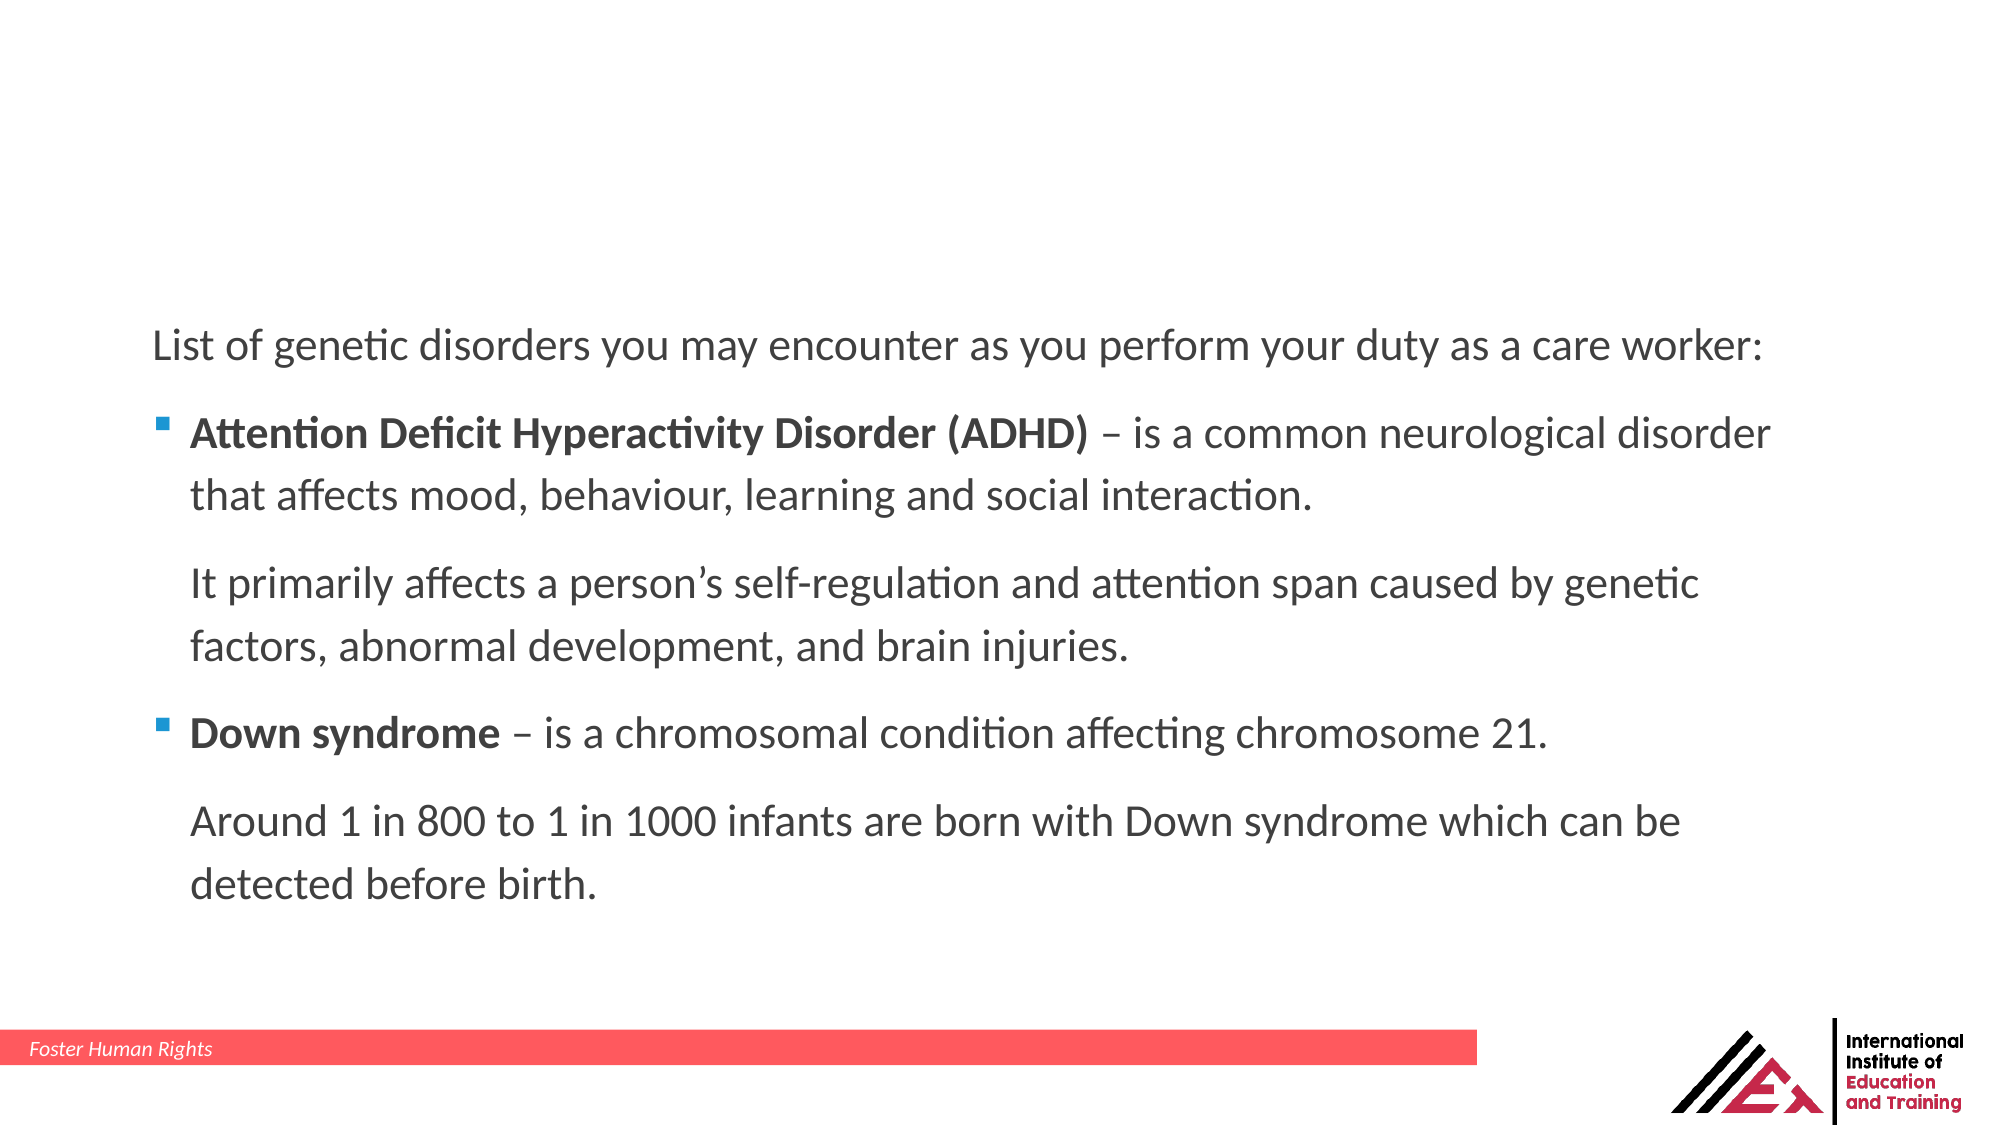

List of genetic disorders you may encounter as you perform your duty as a care worker:
Attention Deficit Hyperactivity Disorder (ADHD) – is a common neurological disorder that affects mood, behaviour, learning and social interaction.
It primarily affects a person’s self-regulation and attention span caused by genetic factors, abnormal development, and brain injuries.
Down syndrome – is a chromosomal condition affecting chromosome 21.
Around 1 in 800 to 1 in 1000 infants are born with Down syndrome which can be detected before birth.
Foster Human Rights